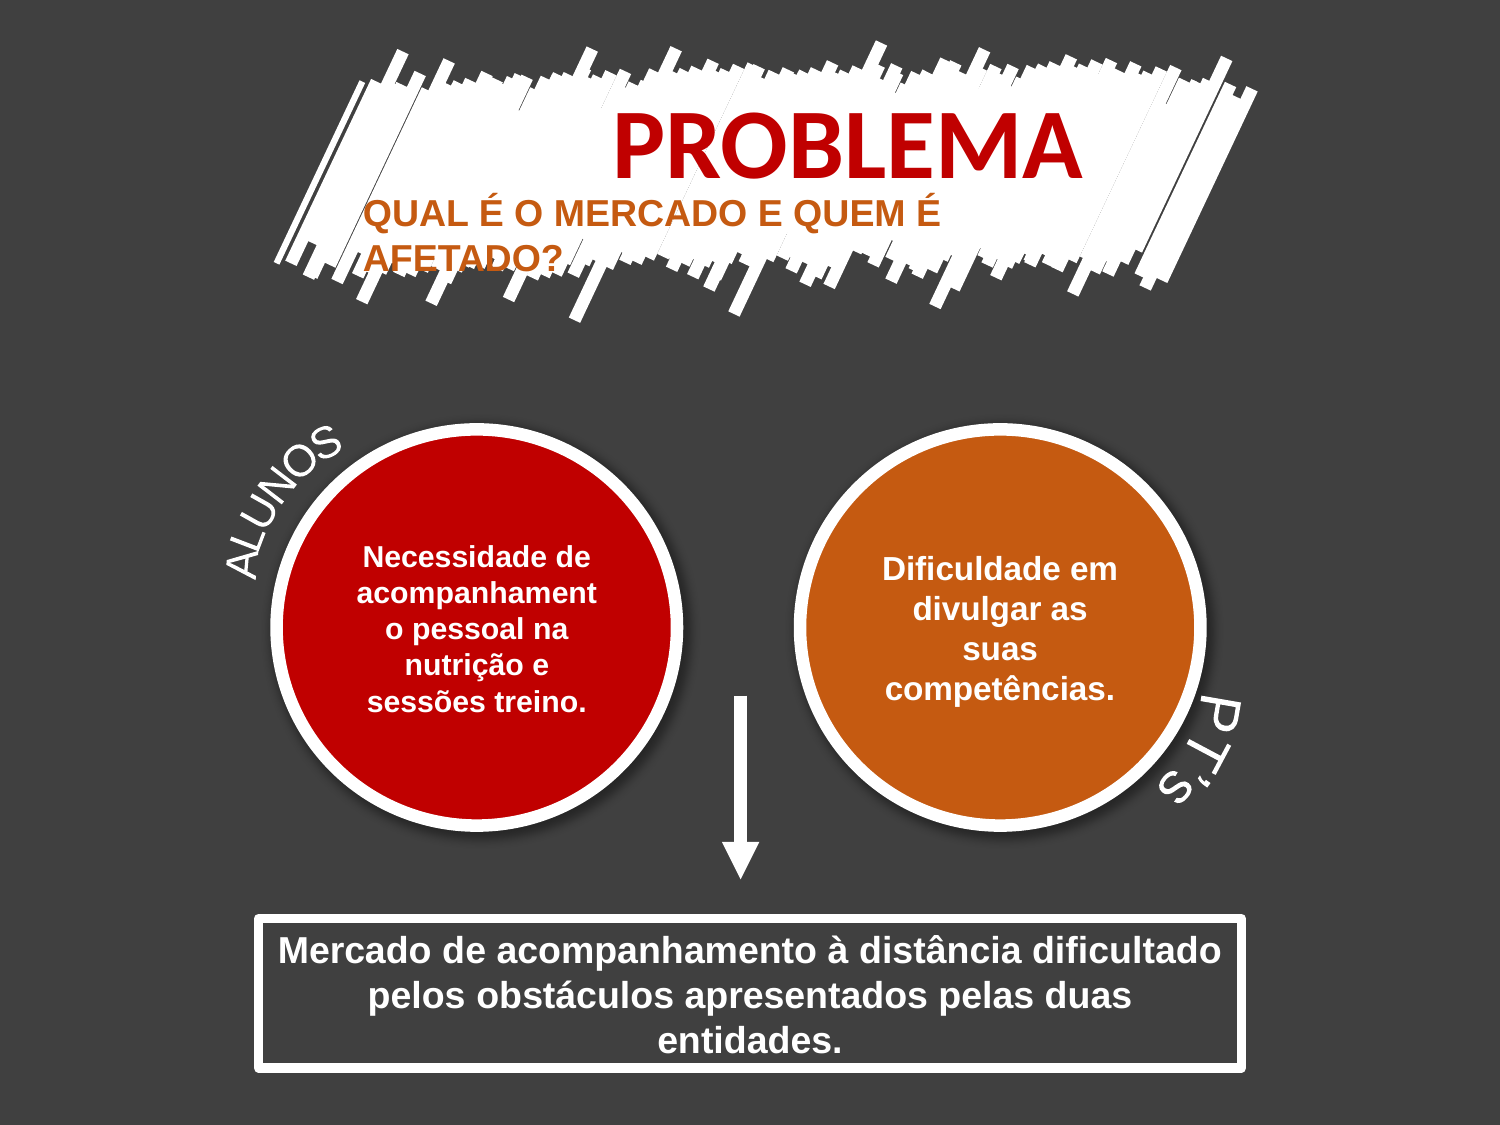

PROBLEMA
QUAL É O MERCADO E QUEM É AFETADO?
Necessidade de acompanhamento pessoal na nutrição e sessões treino.
Dificuldade em divulgar as suas competências.
ALUNOS
PT’s
Mercado de acompanhamento à distância dificultado pelos obstáculos apresentados pelas duas entidades.